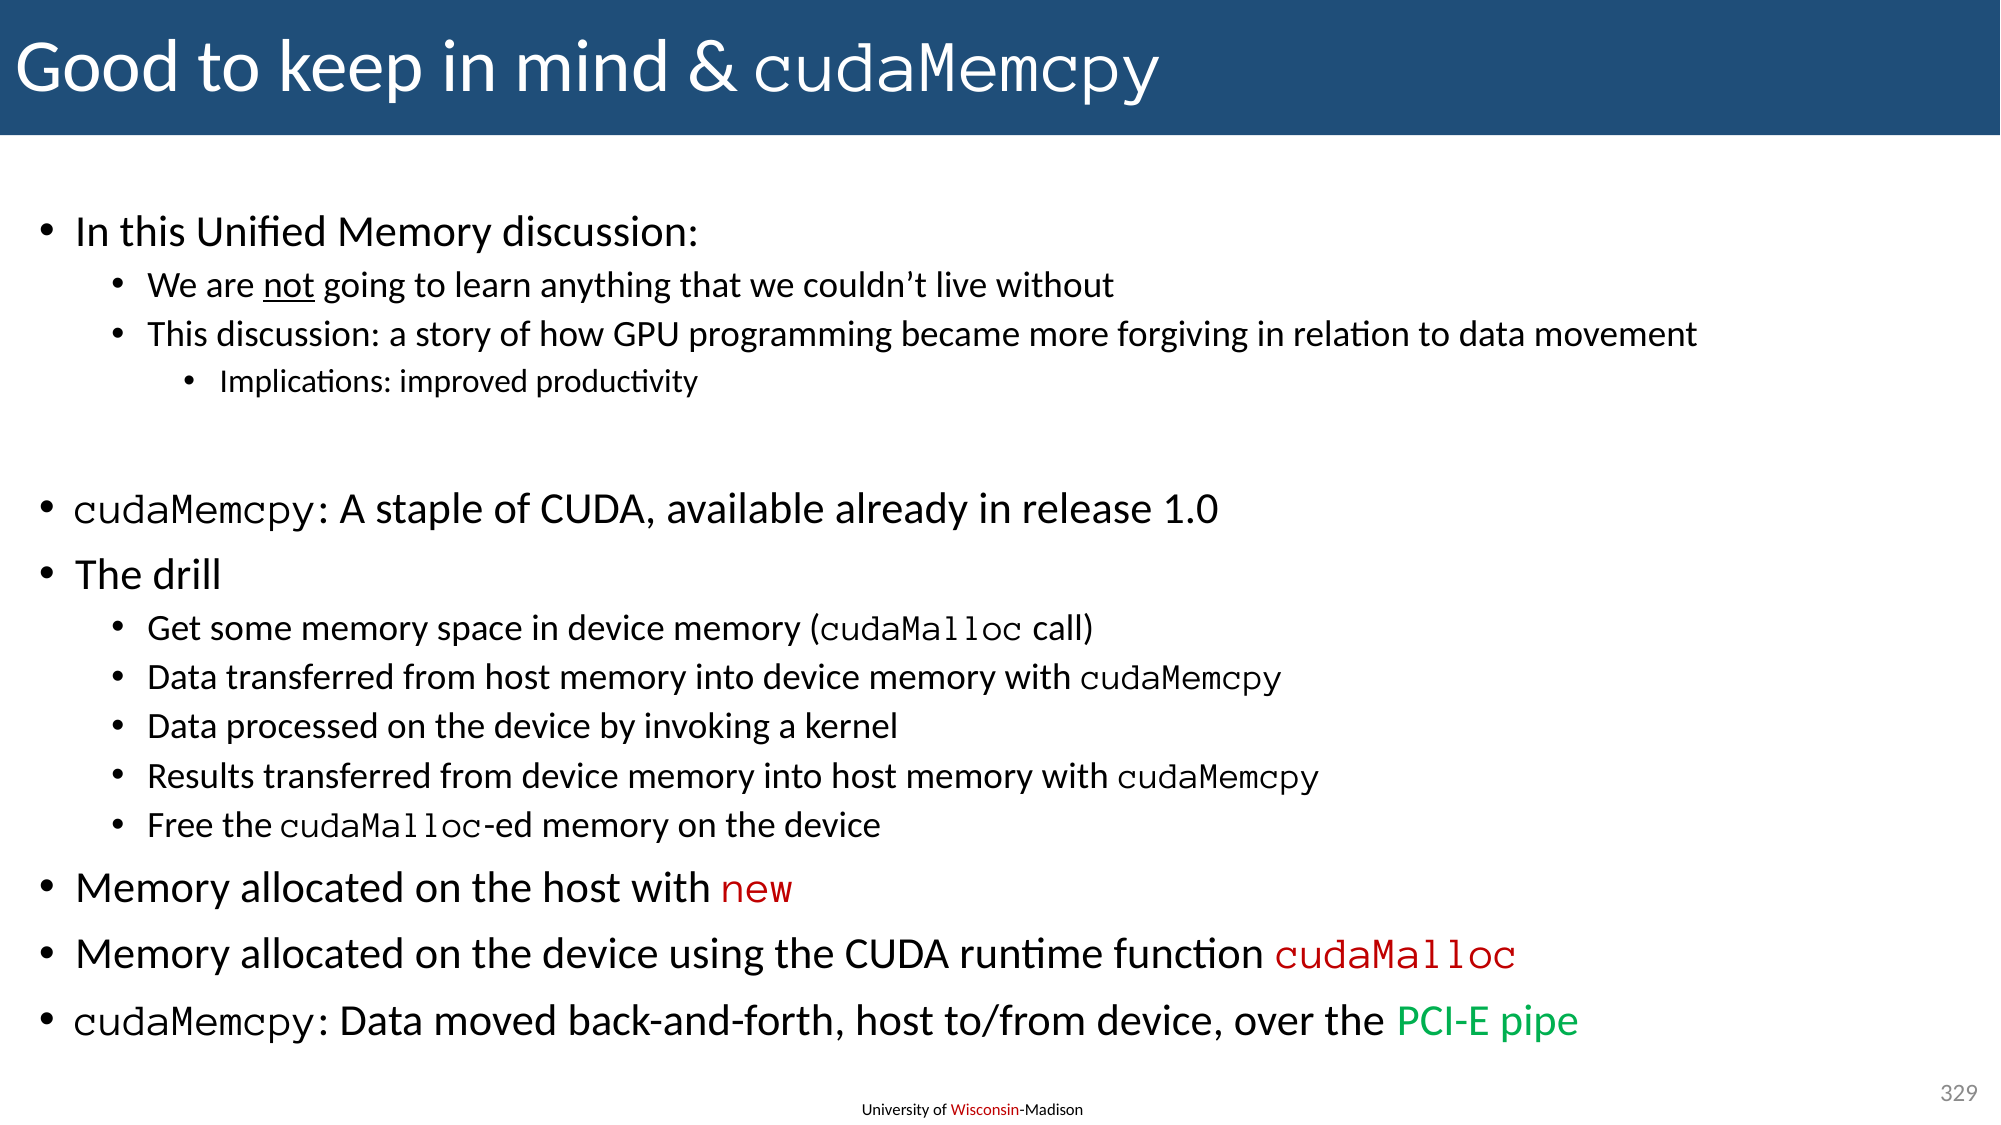

# Good to keep in mind & cudaMemcpy
In this Unified Memory discussion:
We are not going to learn anything that we couldn’t live without
This discussion: a story of how GPU programming became more forgiving in relation to data movement
Implications: improved productivity

cudaMemcpy: A staple of CUDA, available already in release 1.0
The drill
Get some memory space in device memory (cudaMalloc call)
Data transferred from host memory into device memory with cudaMemcpy
Data processed on the device by invoking a kernel
Results transferred from device memory into host memory with cudaMemcpy
Free the cudaMalloc-ed memory on the device
Memory allocated on the host with new
Memory allocated on the device using the CUDA runtime function cudaMalloc
cudaMemcpy: Data moved back-and-forth, host to/from device, over the PCI-E pipe

329